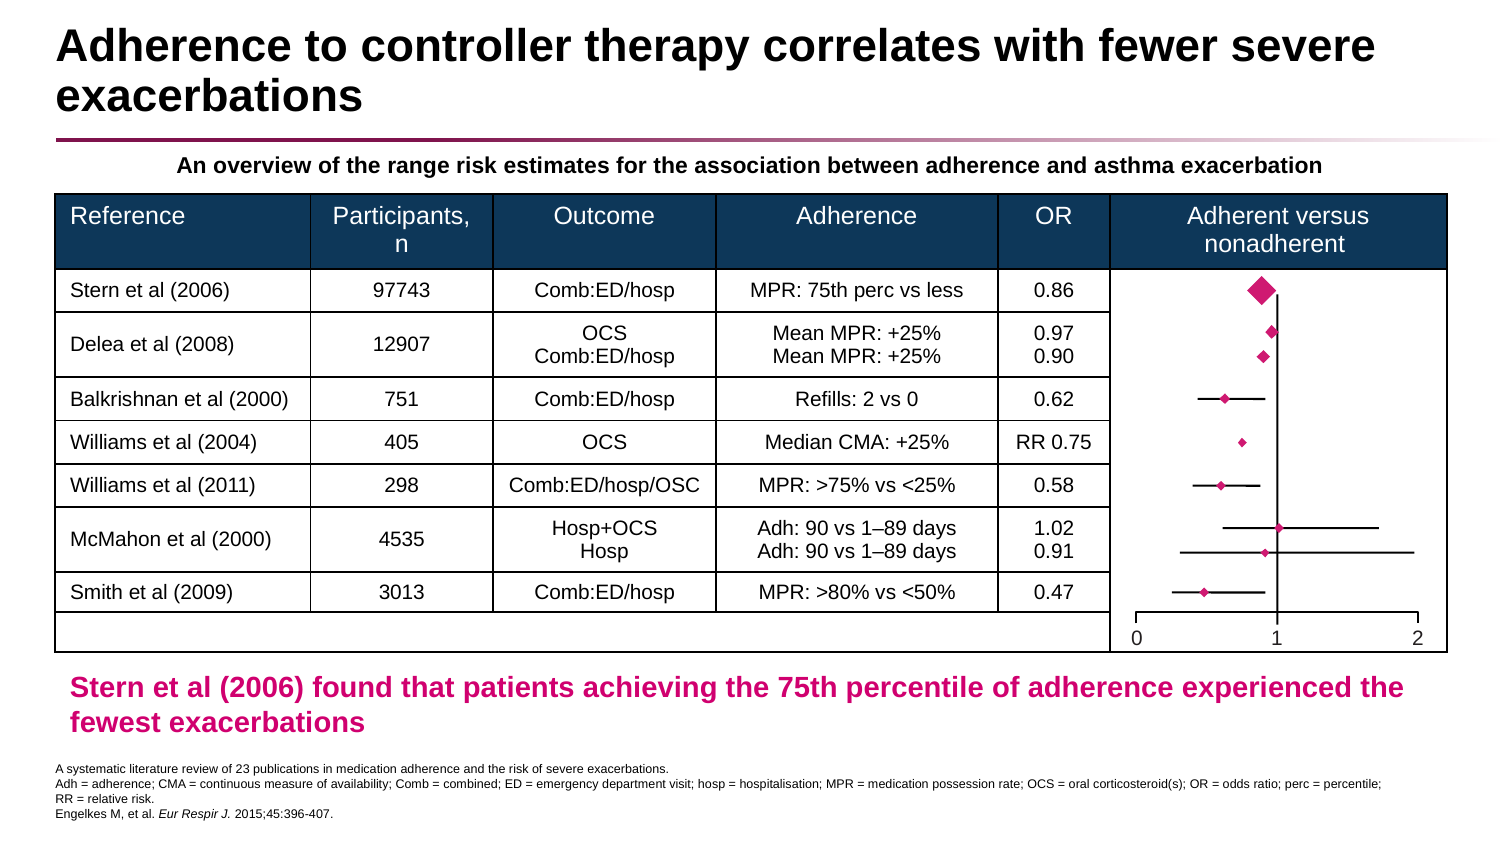

# Adherence to controller therapy correlates with fewer severe exacerbations
An overview of the range risk estimates for the association between adherence and asthma exacerbation
| Reference | Participants, n | Outcome | Adherence | OR | Adherent versus nonadherent |
| --- | --- | --- | --- | --- | --- |
| Stern et al (2006) | 97743 | Comb:ED/hosp | MPR: 75th perc vs less | 0.86 |  |
| Delea et al (2008) | 12907 | OCS Comb:ED/hosp | Mean MPR: +25% Mean MPR: +25% | 0.97 0.90 |  |
| Balkrishnan et al (2000) | 751 | Comb:ED/hosp | Refills: 2 vs 0 | 0.62 |  |
| Williams et al (2004) | 405 | OCS | Median CMA: +25% | RR 0.75 |  |
| Williams et al (2011) | 298 | Comb:ED/hosp/OSC | MPR: >75% vs <25% | 0.58 |  |
| McMahon et al (2000) | 4535 | Hosp+OCS Hosp | Adh: 90 vs 1–89 days Adh: 90 vs 1–89 days | 1.02 0.91 |  |
| Smith et al (2009) | 3013 | Comb:ED/hosp | MPR: >80% vs <50% | 0.47 |  |
|  |  |  |  |  |  |
|  |  |  |  |  |  |

0
1
2
Stern et al (2006) found that patients achieving the 75th percentile of adherence experienced the fewest exacerbations

A systematic literature review of 23 publications in medication adherence and the risk of severe exacerbations.
Adh = adherence; CMA = continuous measure of availability; Comb = combined; ED = emergency department visit; hosp = hospitalisation; MPR = medication possession rate; OCS = oral corticosteroid(s); OR = odds ratio; perc = percentile;
RR = relative risk.
Engelkes M, et al. Eur Respir J. 2015;45:396-407.